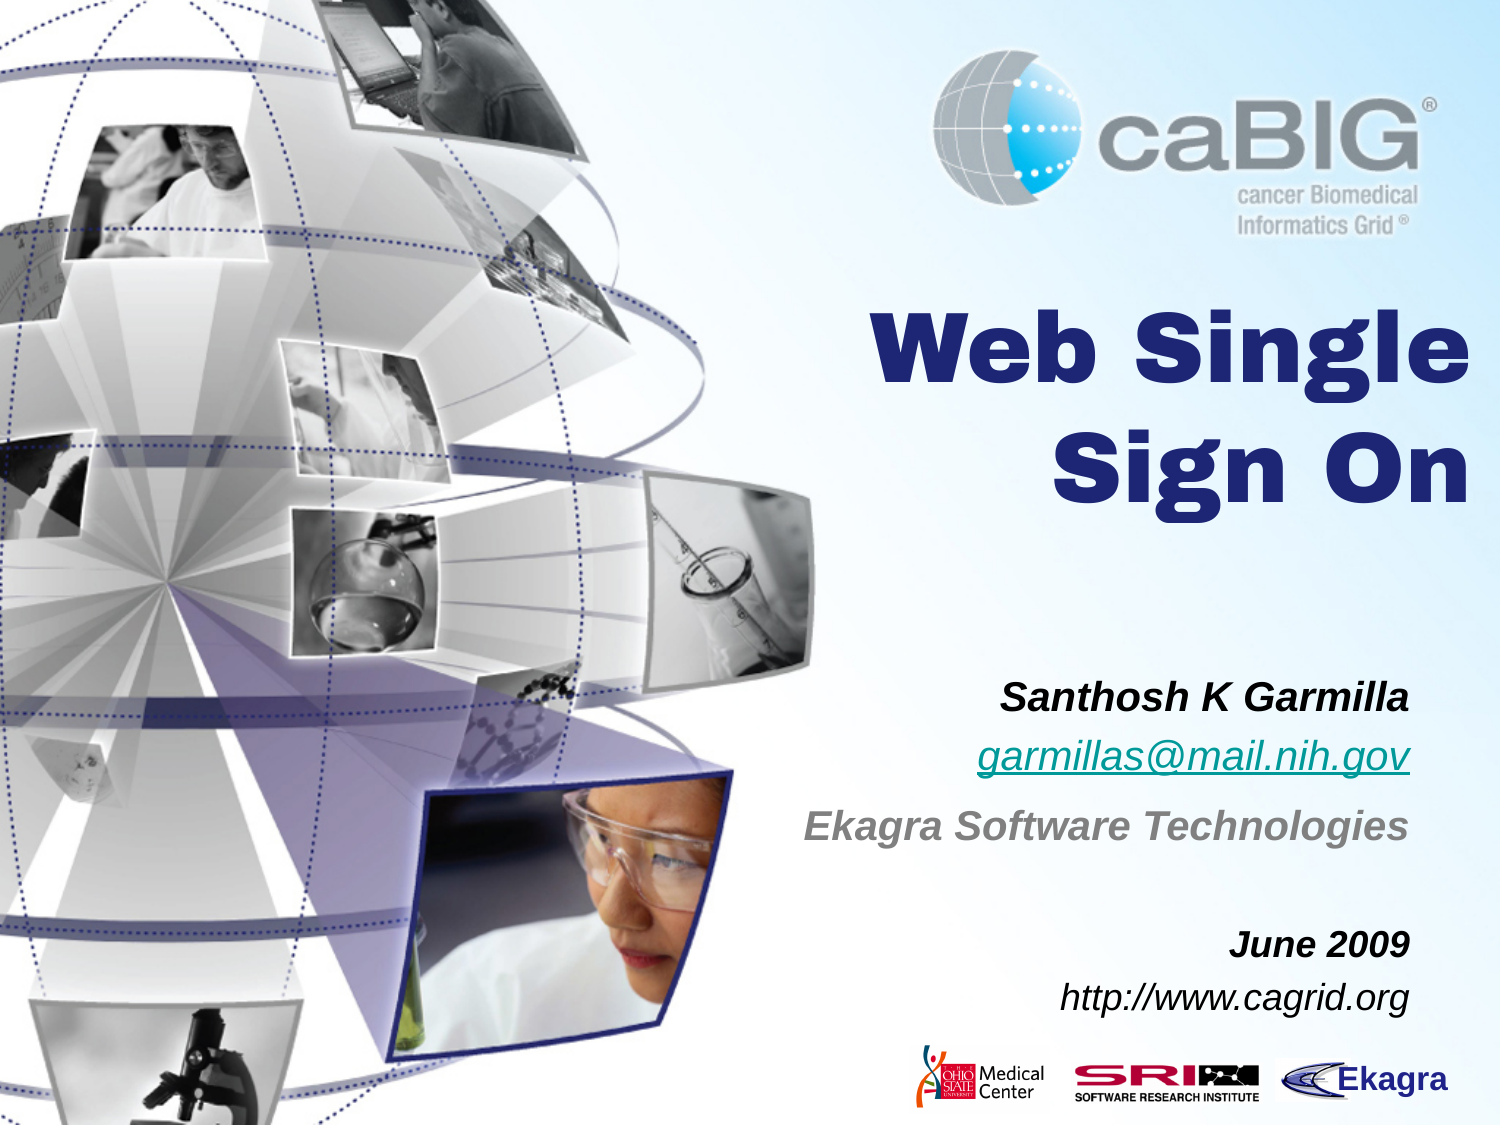

# Web Single Sign On
Santhosh K Garmilla
garmillas@mail.nih.gov
Ekagra Software Technologies

June 2009
http://www.cagrid.org